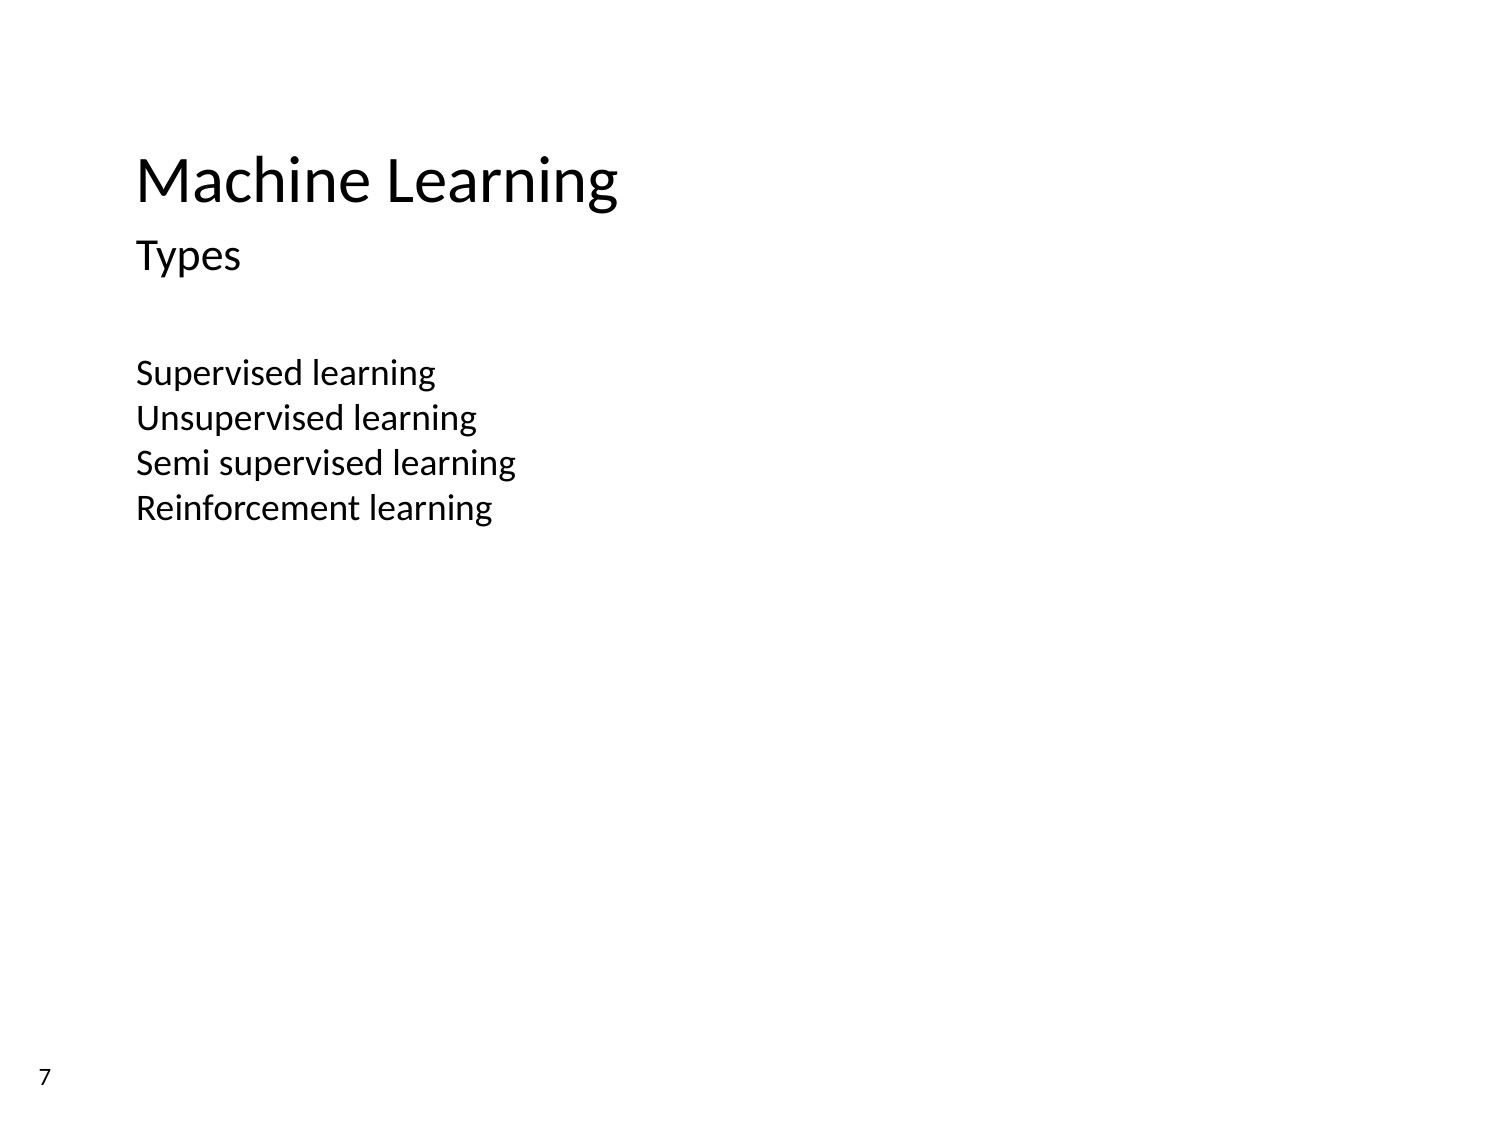

Machine Learning
Types
Supervised learning
Unsupervised learning
Semi supervised learning
Reinforcement learning